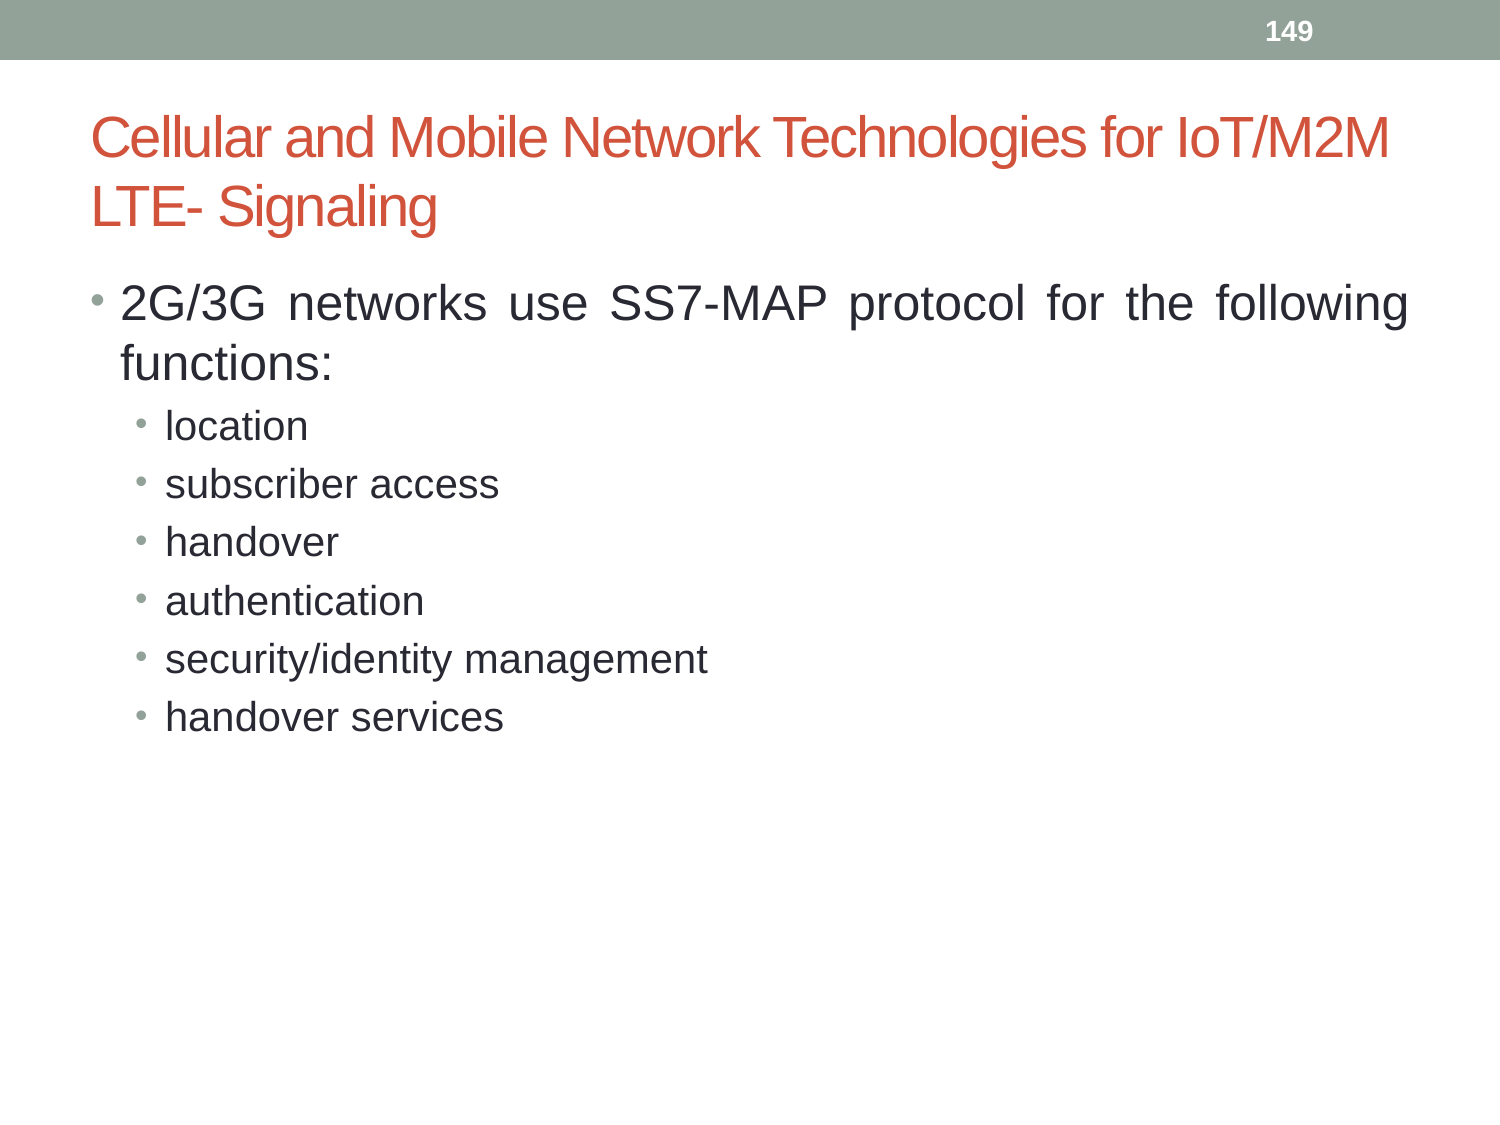

149
# Cellular and Mobile Network Technologies for IoT/M2M LTE- Signaling
2G/3G networks use SS7-MAP protocol for the following functions:
location
subscriber access
handover
authentication
security/identity management
handover services